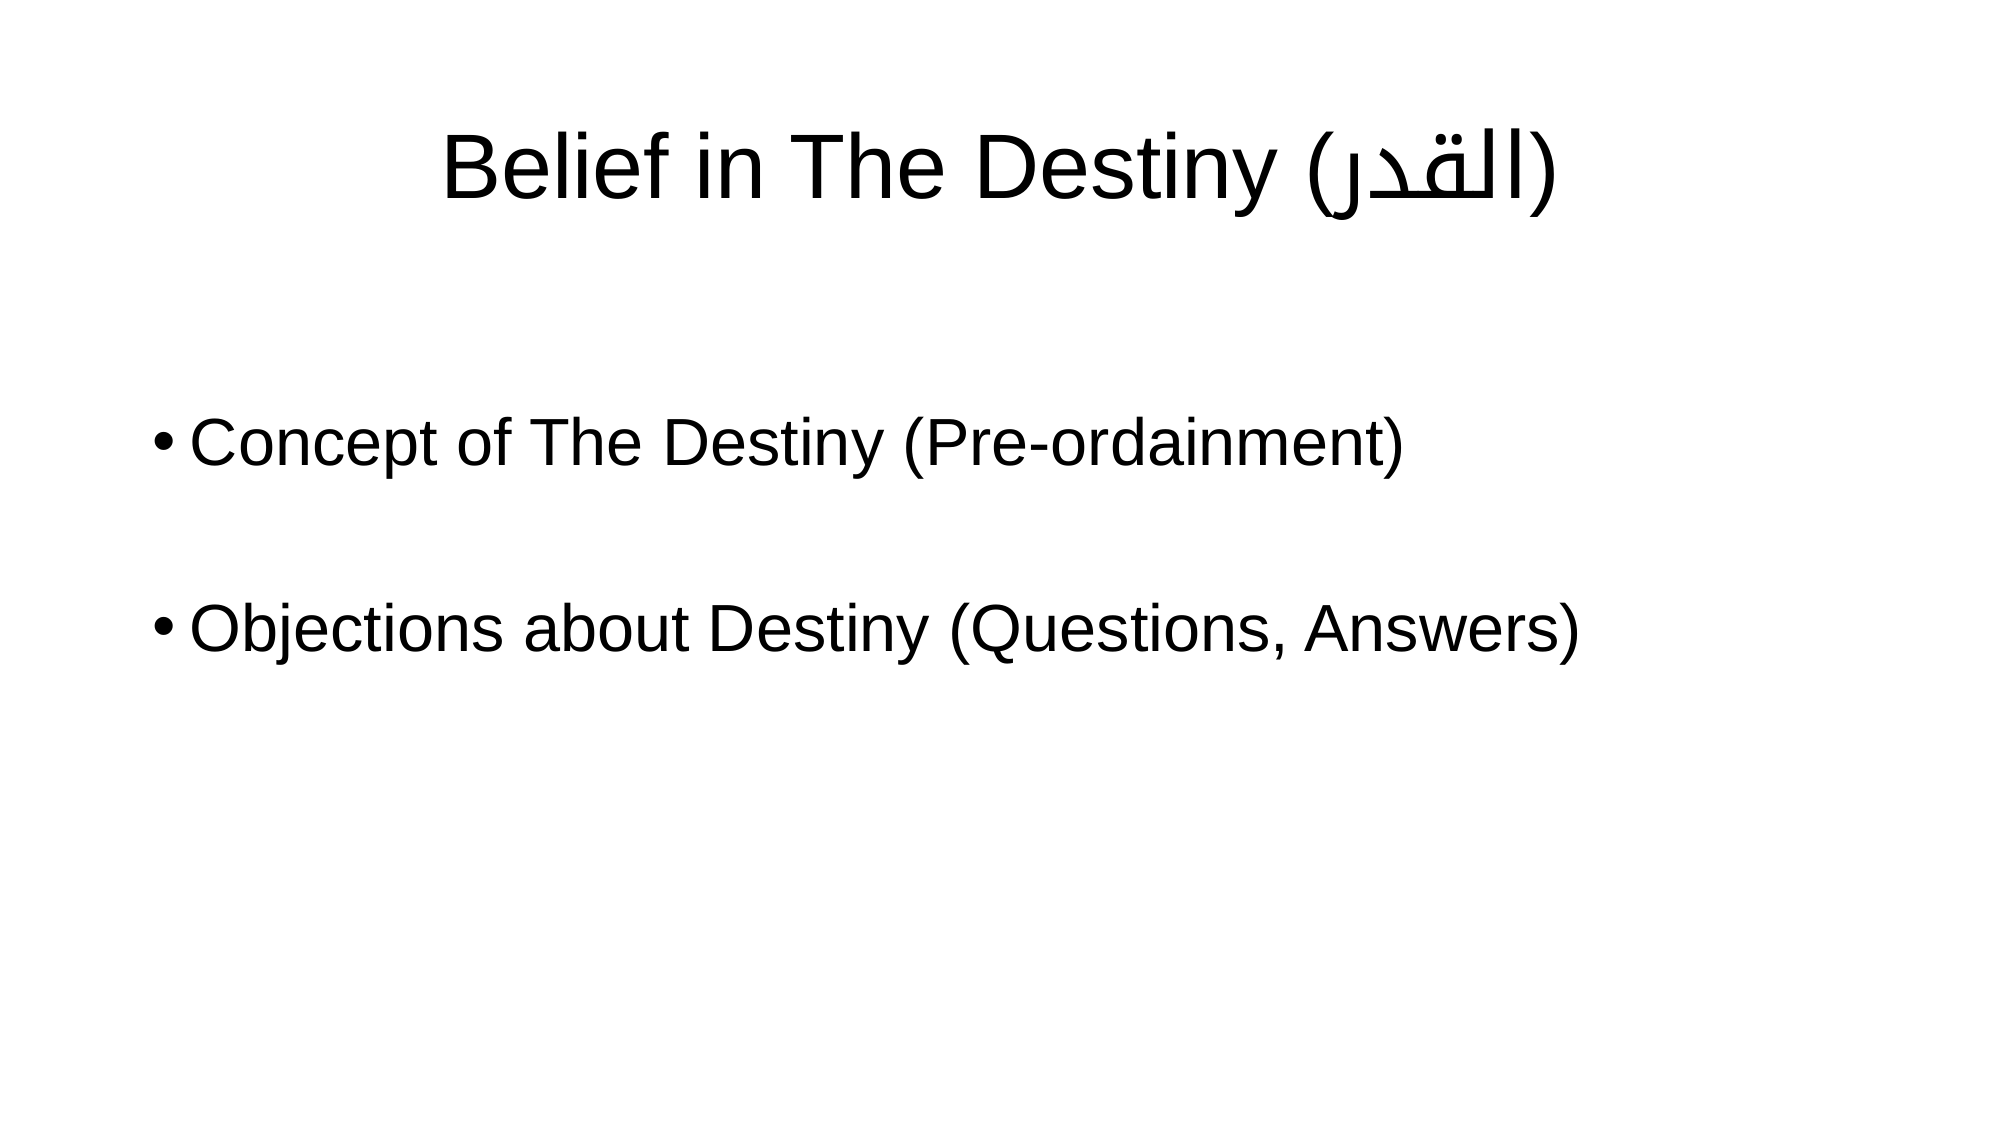

# Belief in The Destiny (القدر)

Concept of The Destiny (Pre-ordainment)

Objections about Destiny (Questions, Answers)